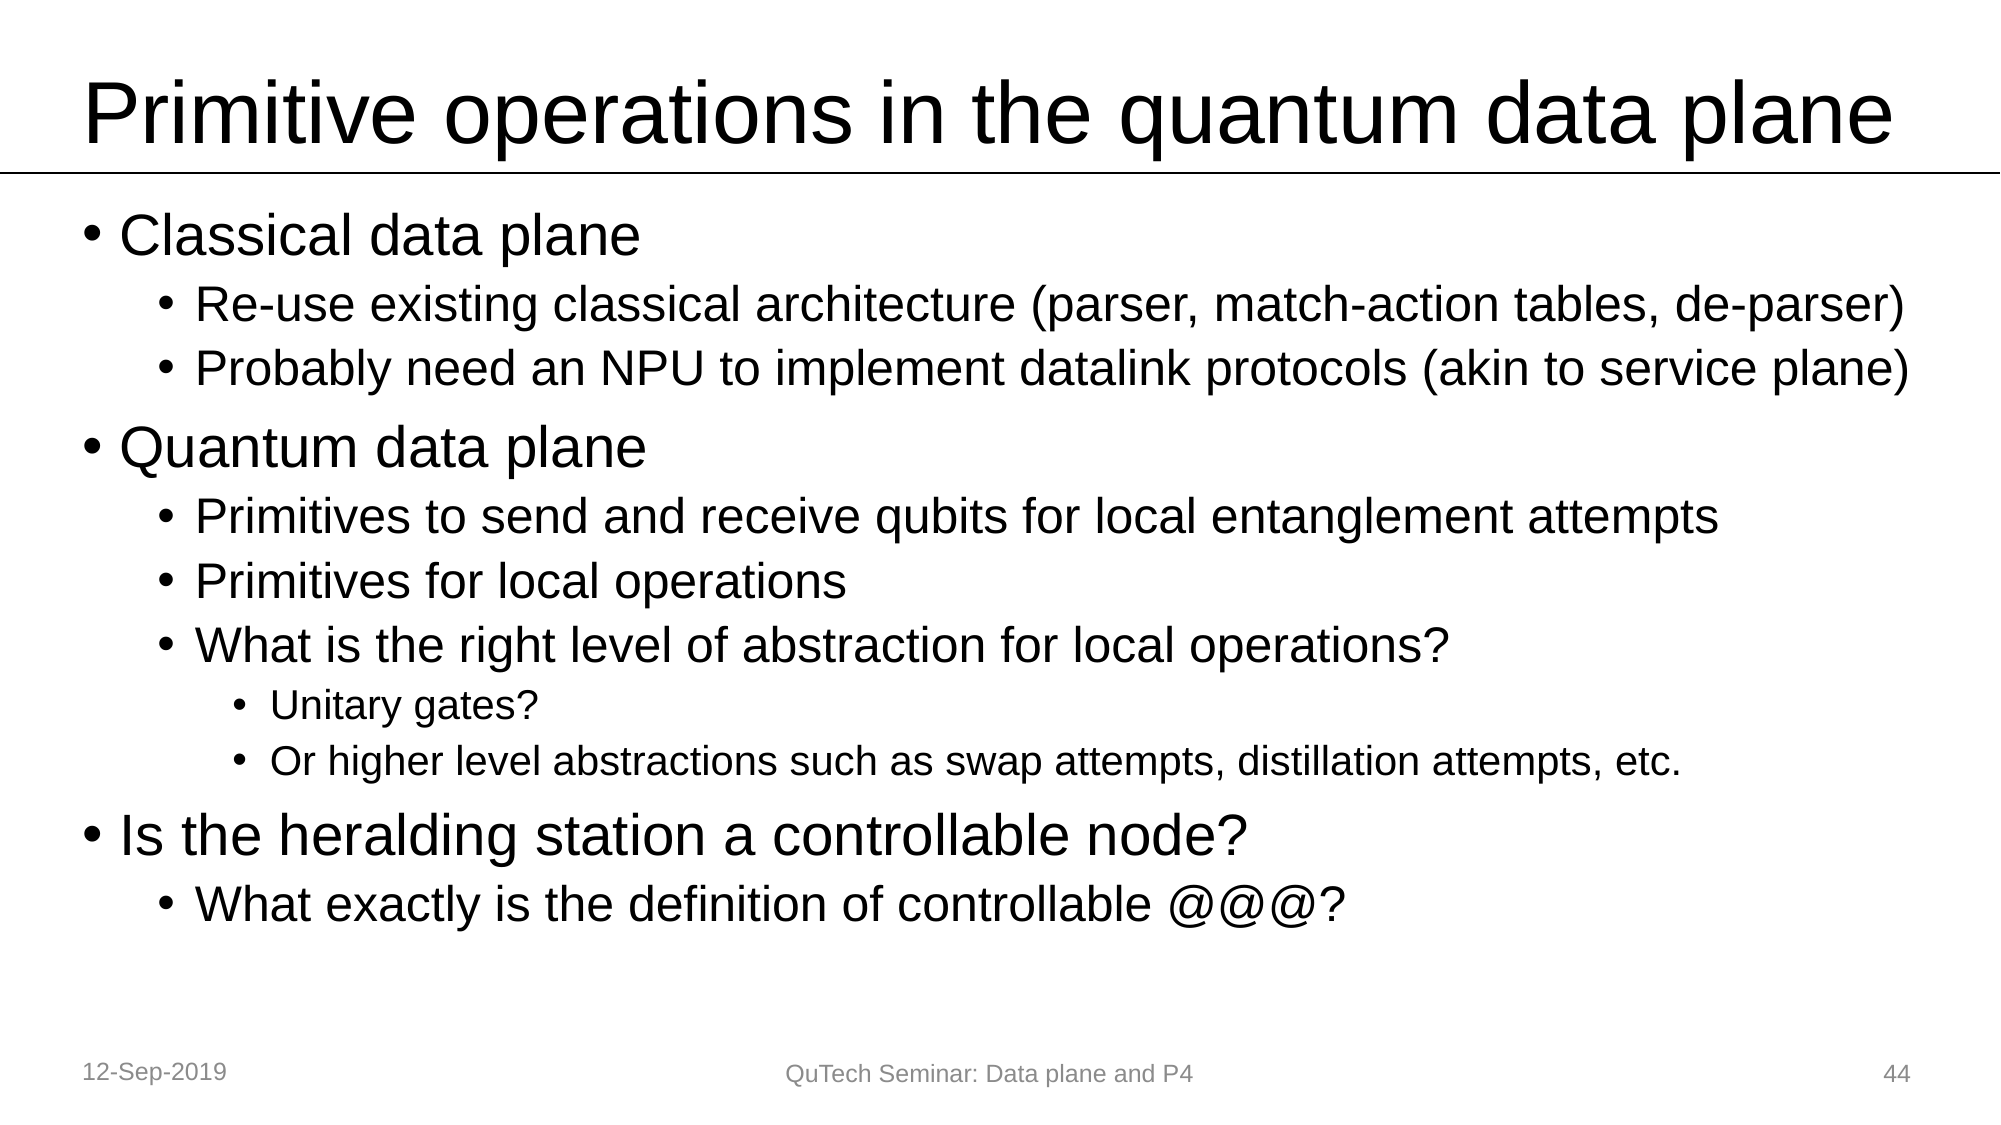

# Primitive operations in the quantum data plane
Classical data plane
Re-use existing classical architecture (parser, match-action tables, de-parser)
Probably need an NPU to implement datalink protocols (akin to service plane)
Quantum data plane
Primitives to send and receive qubits for local entanglement attempts
Primitives for local operations
What is the right level of abstraction for local operations?
Unitary gates?
Or higher level abstractions such as swap attempts, distillation attempts, etc.
Is the heralding station a controllable node?
What exactly is the definition of controllable @@@?

12-Sep-2019
QuTech Seminar: Data plane and P4
44